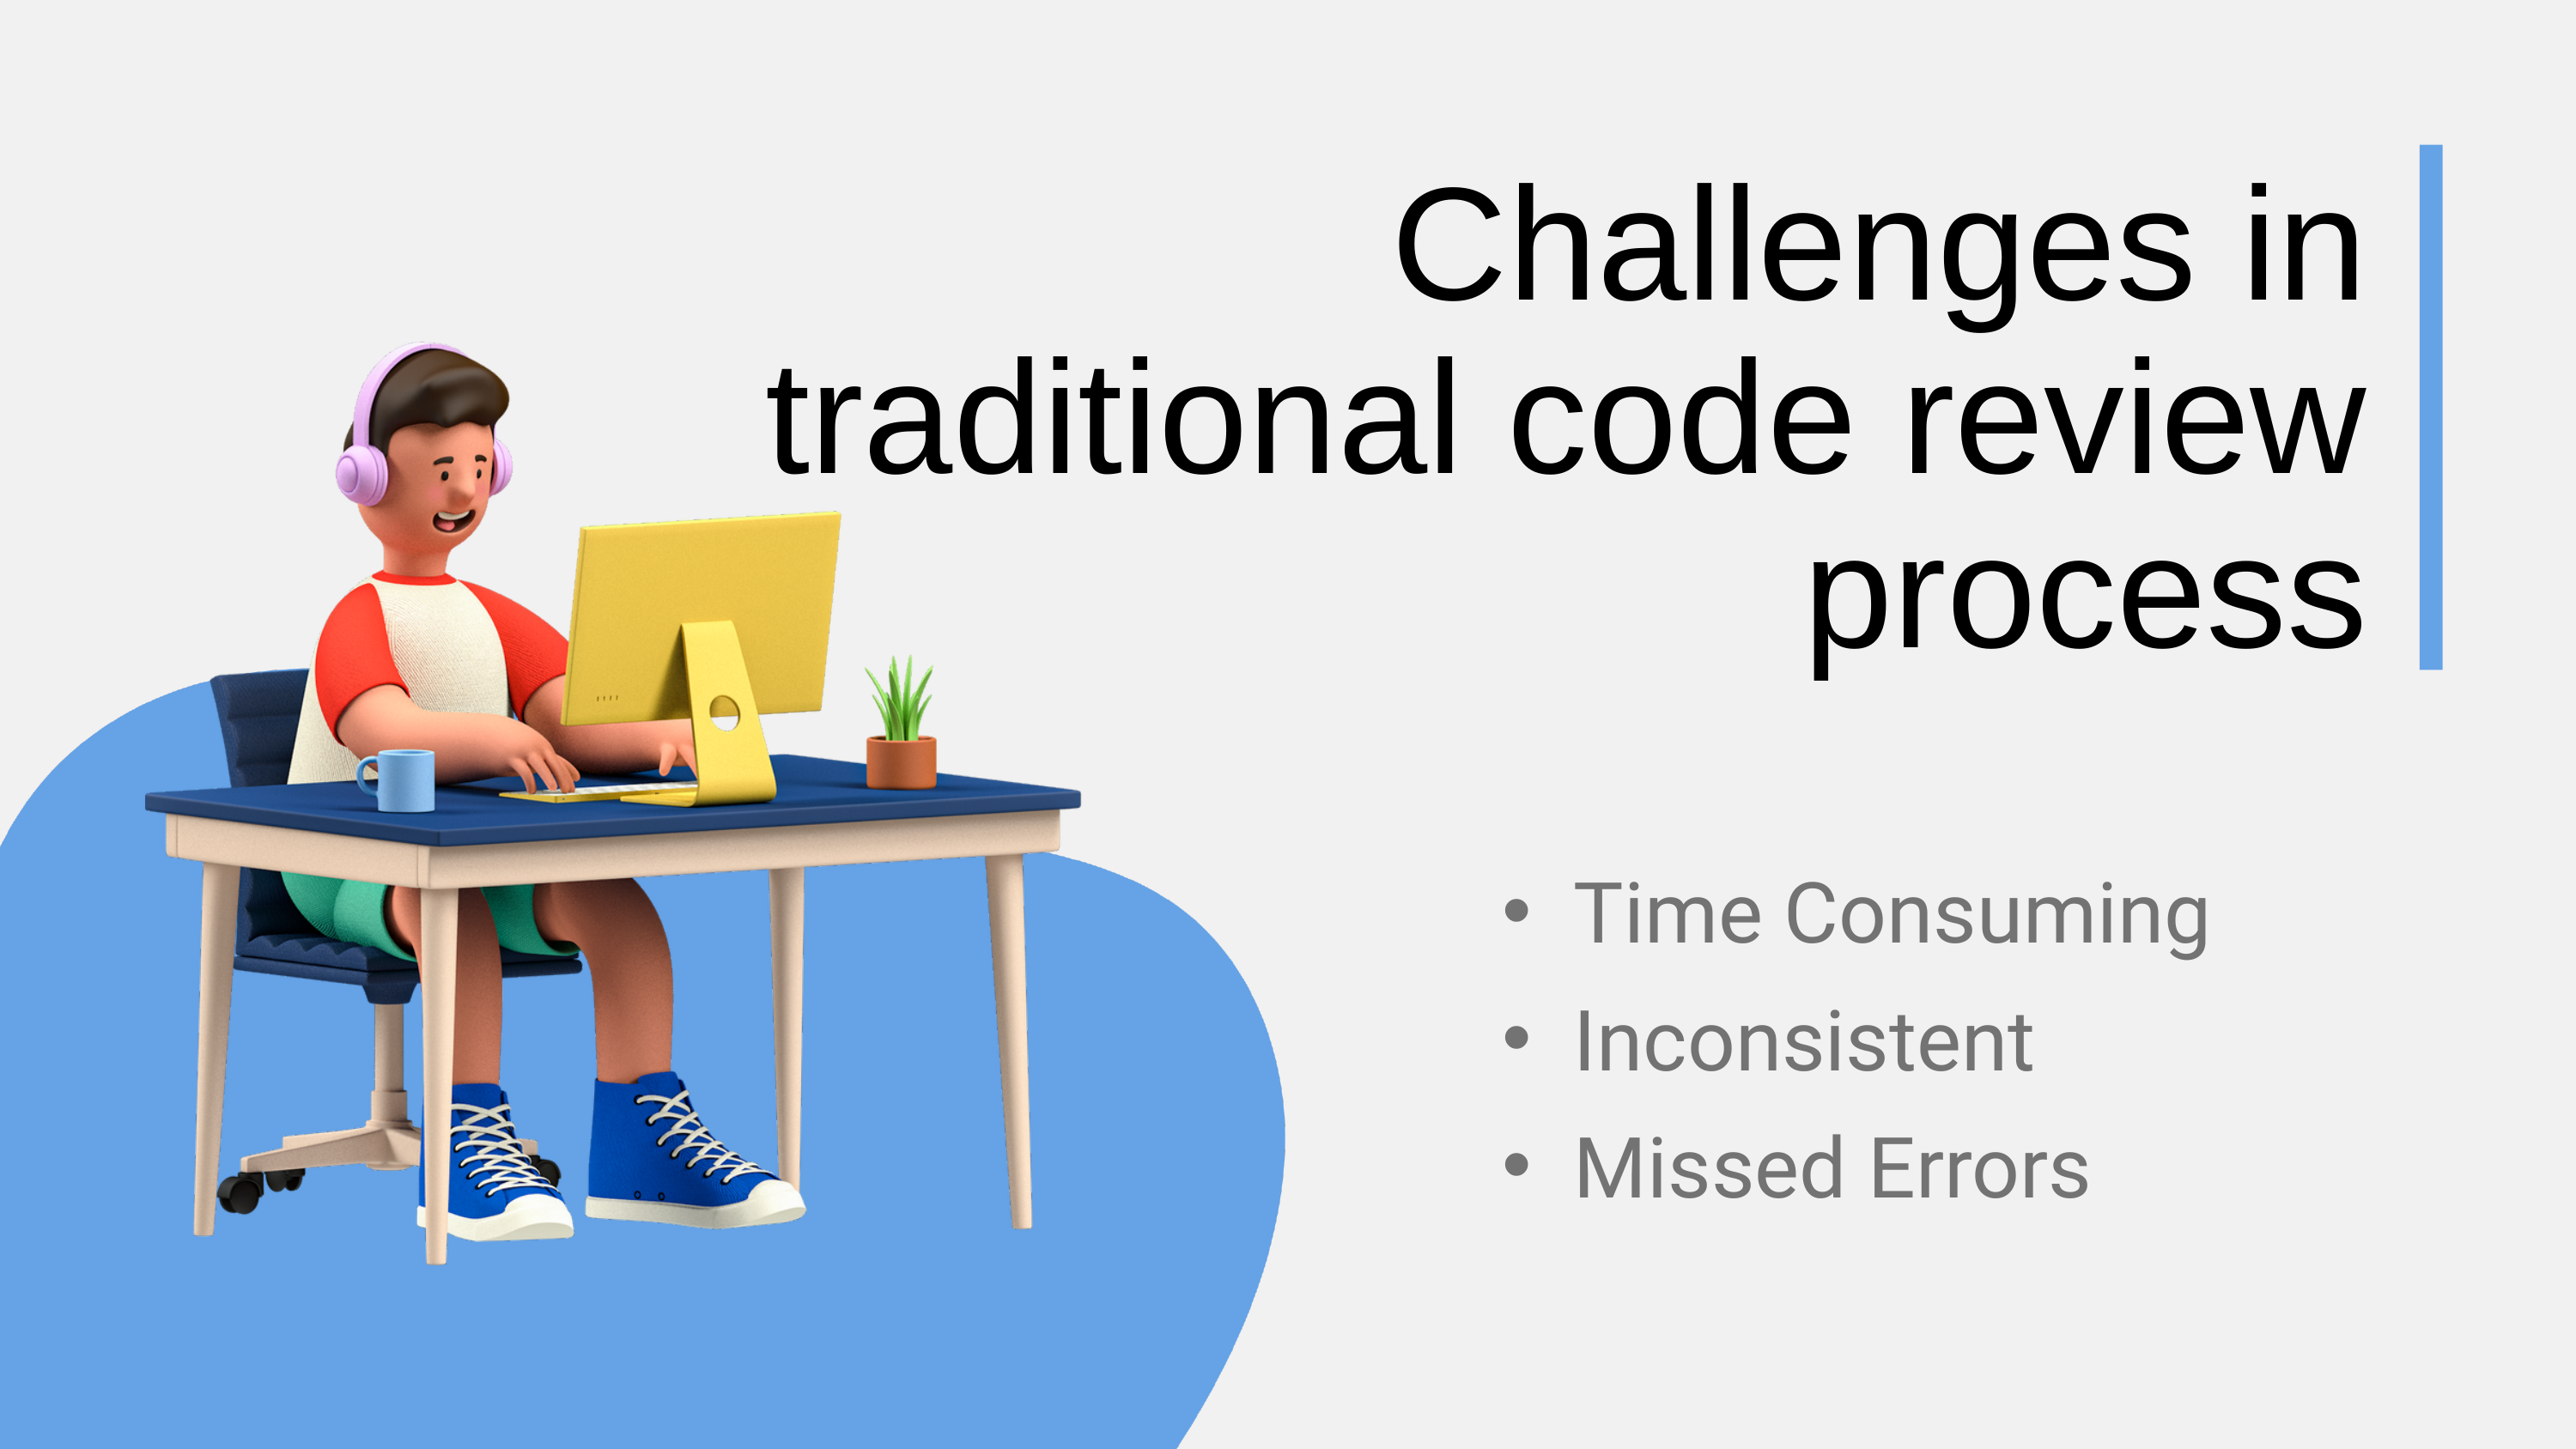

Challenges in traditional code review process

Time Consuming
Inconsistent
Missed Errors